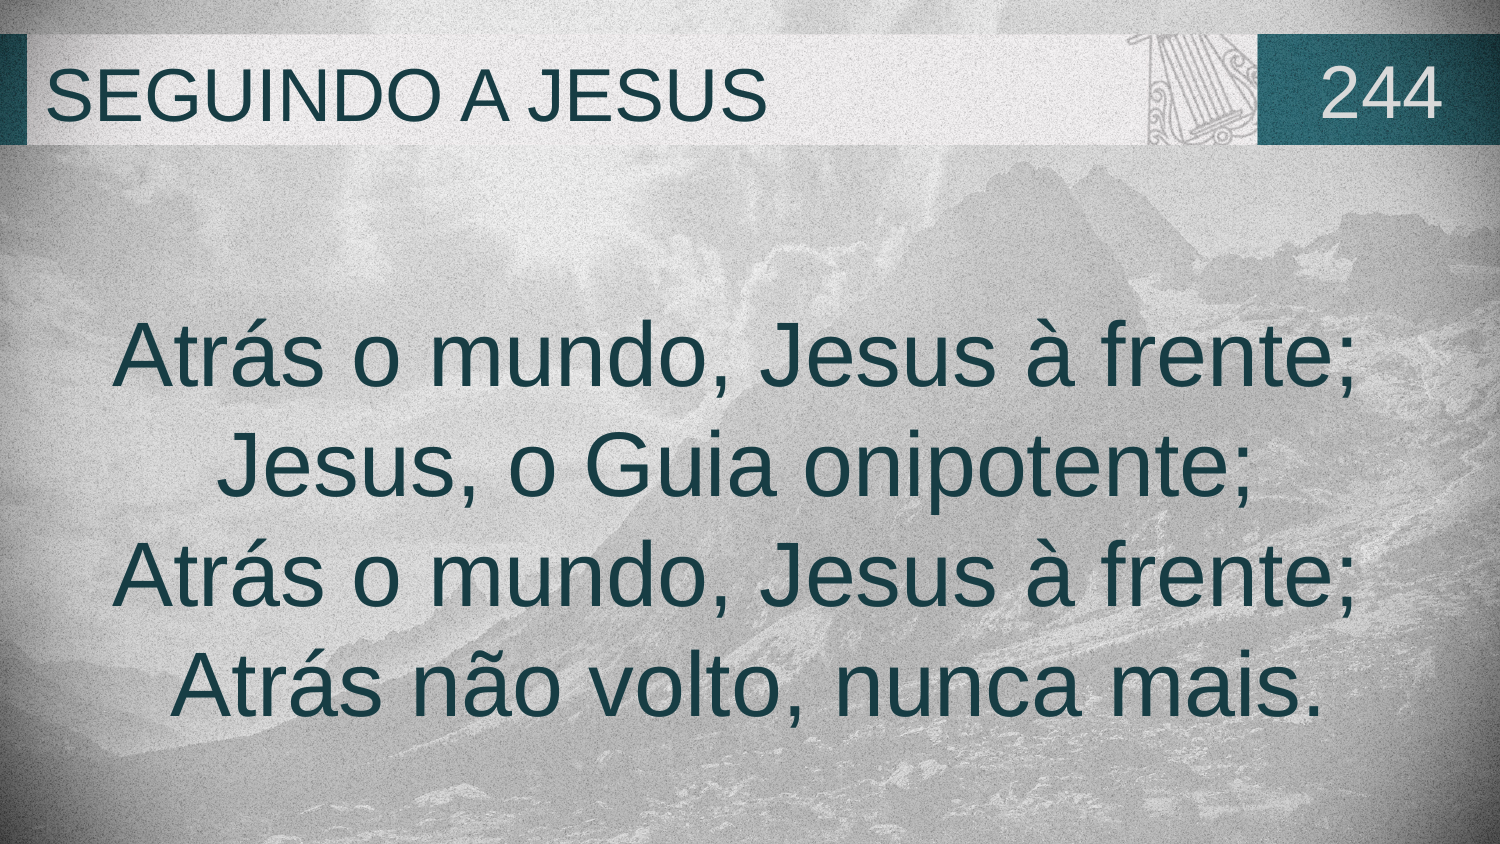

# SEGUINDO A JESUS
244
Atrás o mundo, Jesus à frente;
Jesus, o Guia onipotente;
Atrás o mundo, Jesus à frente;
Atrás não volto, nunca mais.